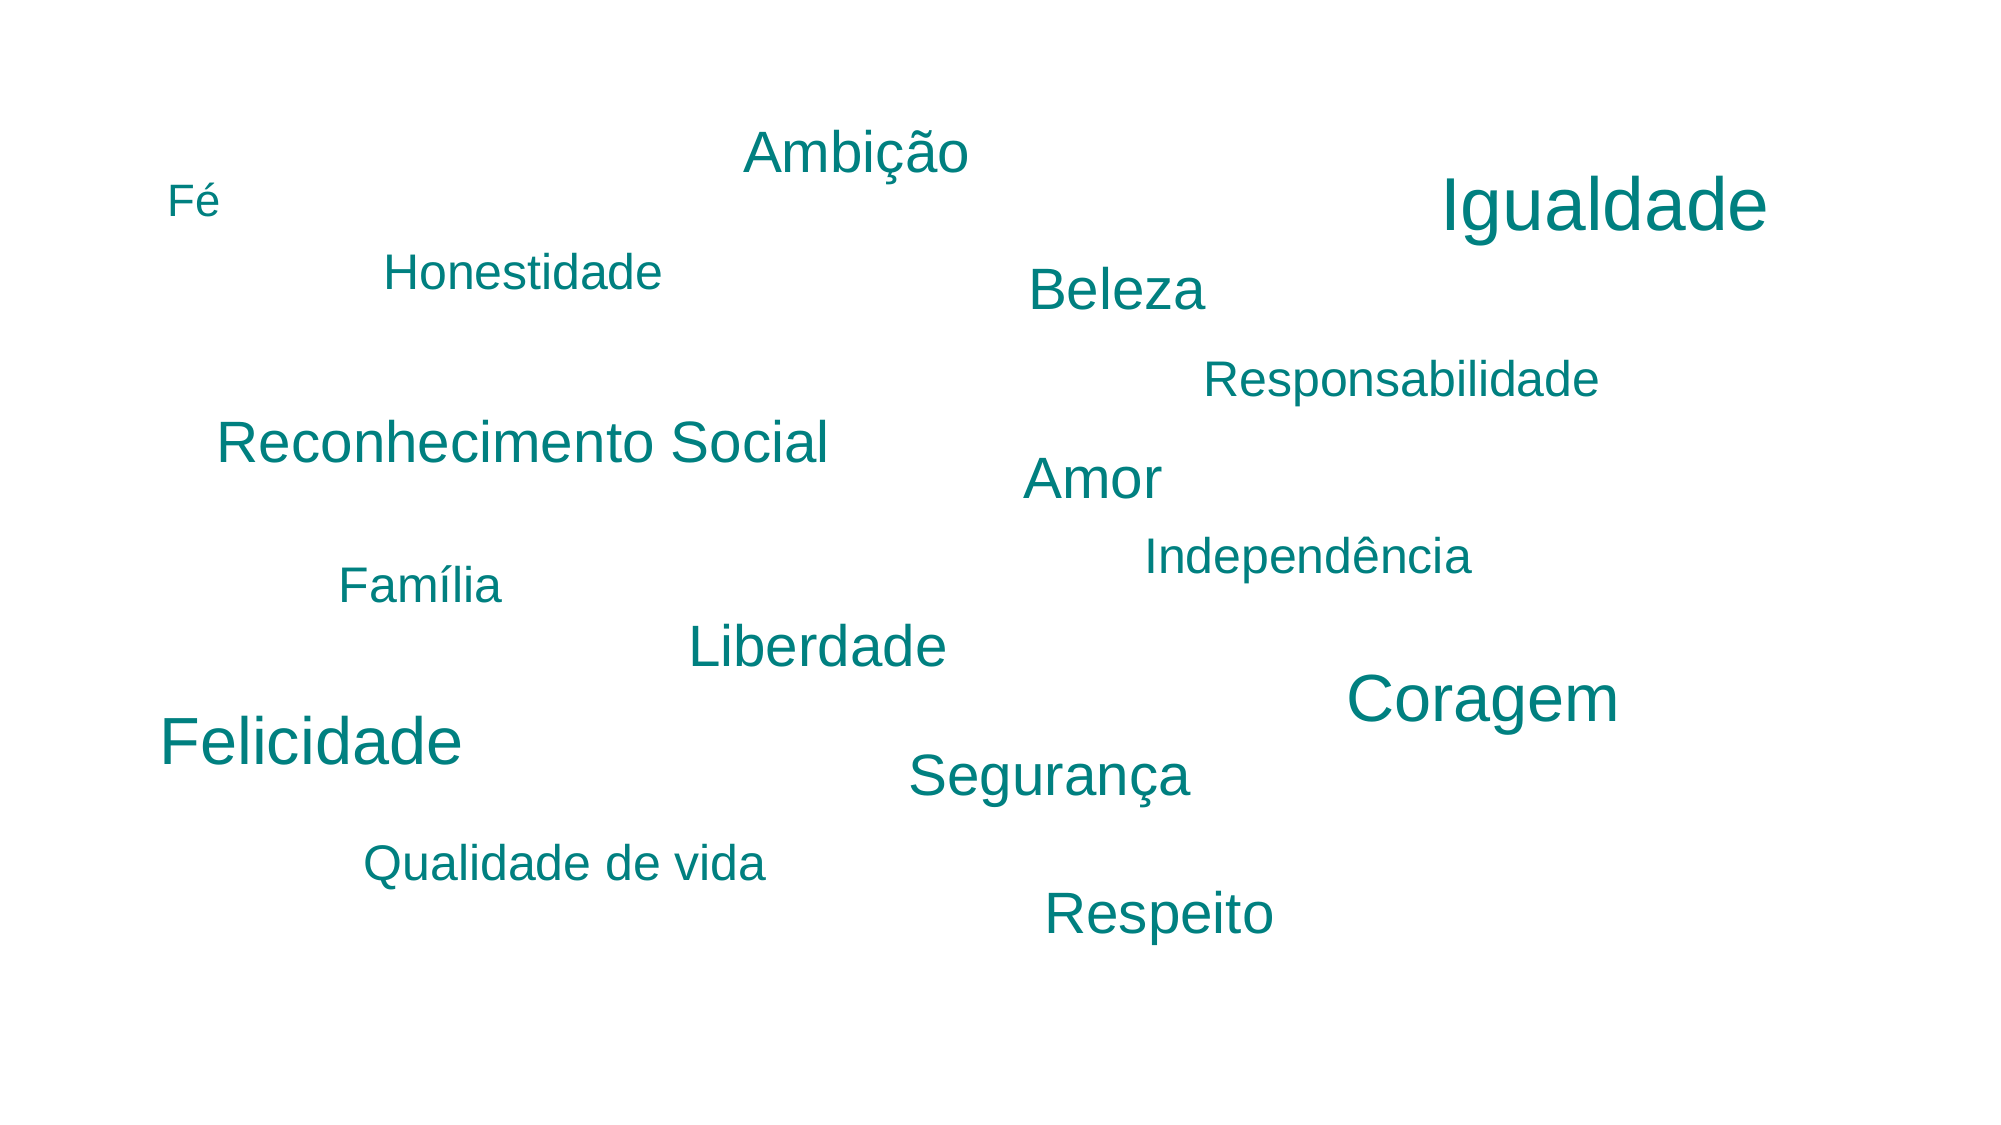

Ambição
Igualdade
Fé
Honestidade
Beleza
Responsabilidade
Reconhecimento Social
Amor
Independência
Família
Liberdade
Coragem
Felicidade
Segurança
Qualidade de vida
Respeito